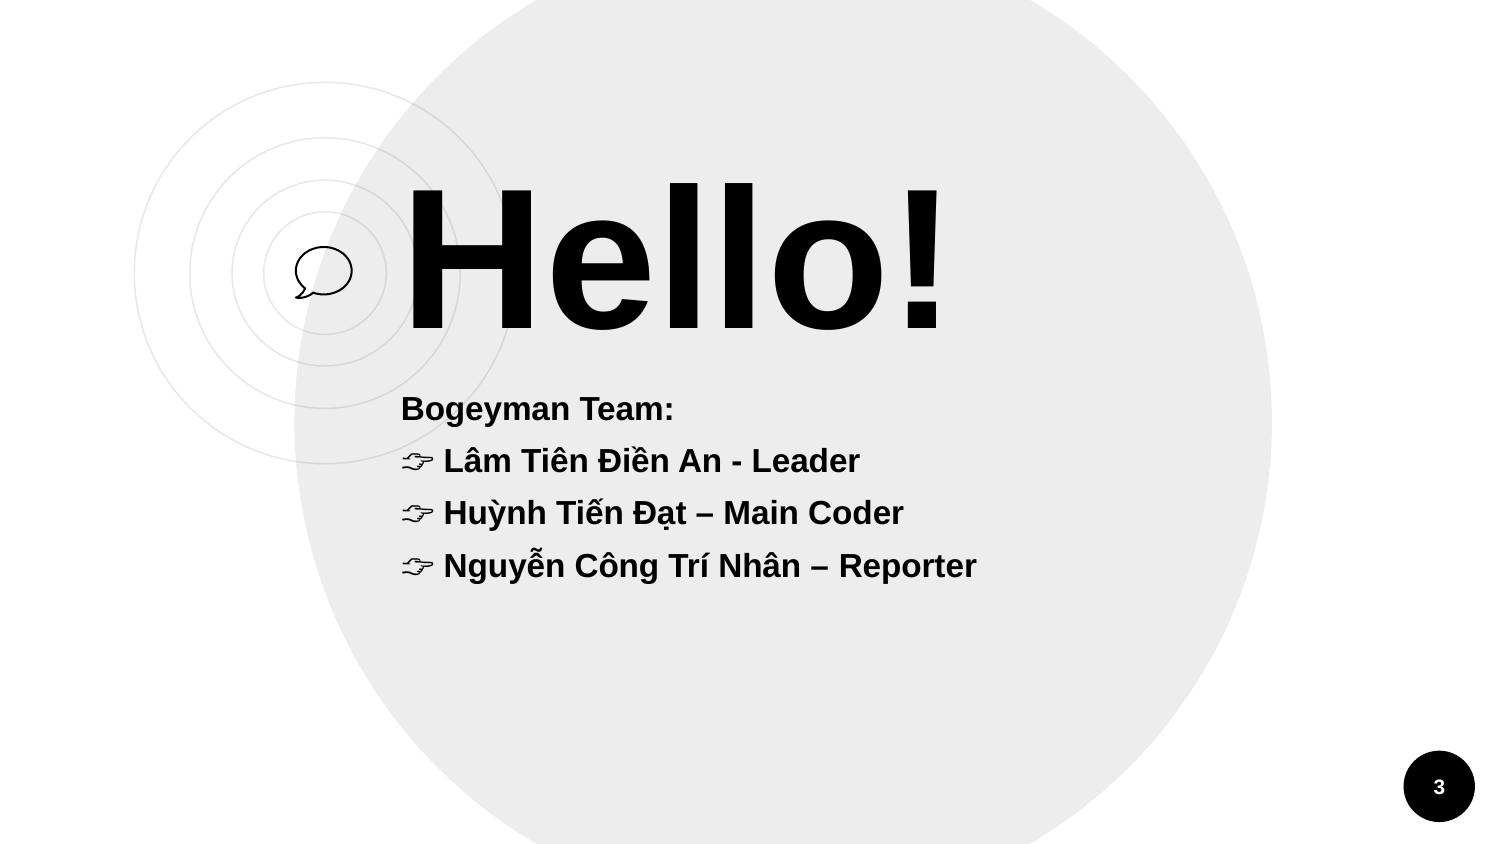

Hello!

Bogeyman Team:
👉 Lâm Tiên Điền An - Leader
👉 Huỳnh Tiến Đạt – Main Coder
👉 Nguyễn Công Trí Nhân – Reporter
3